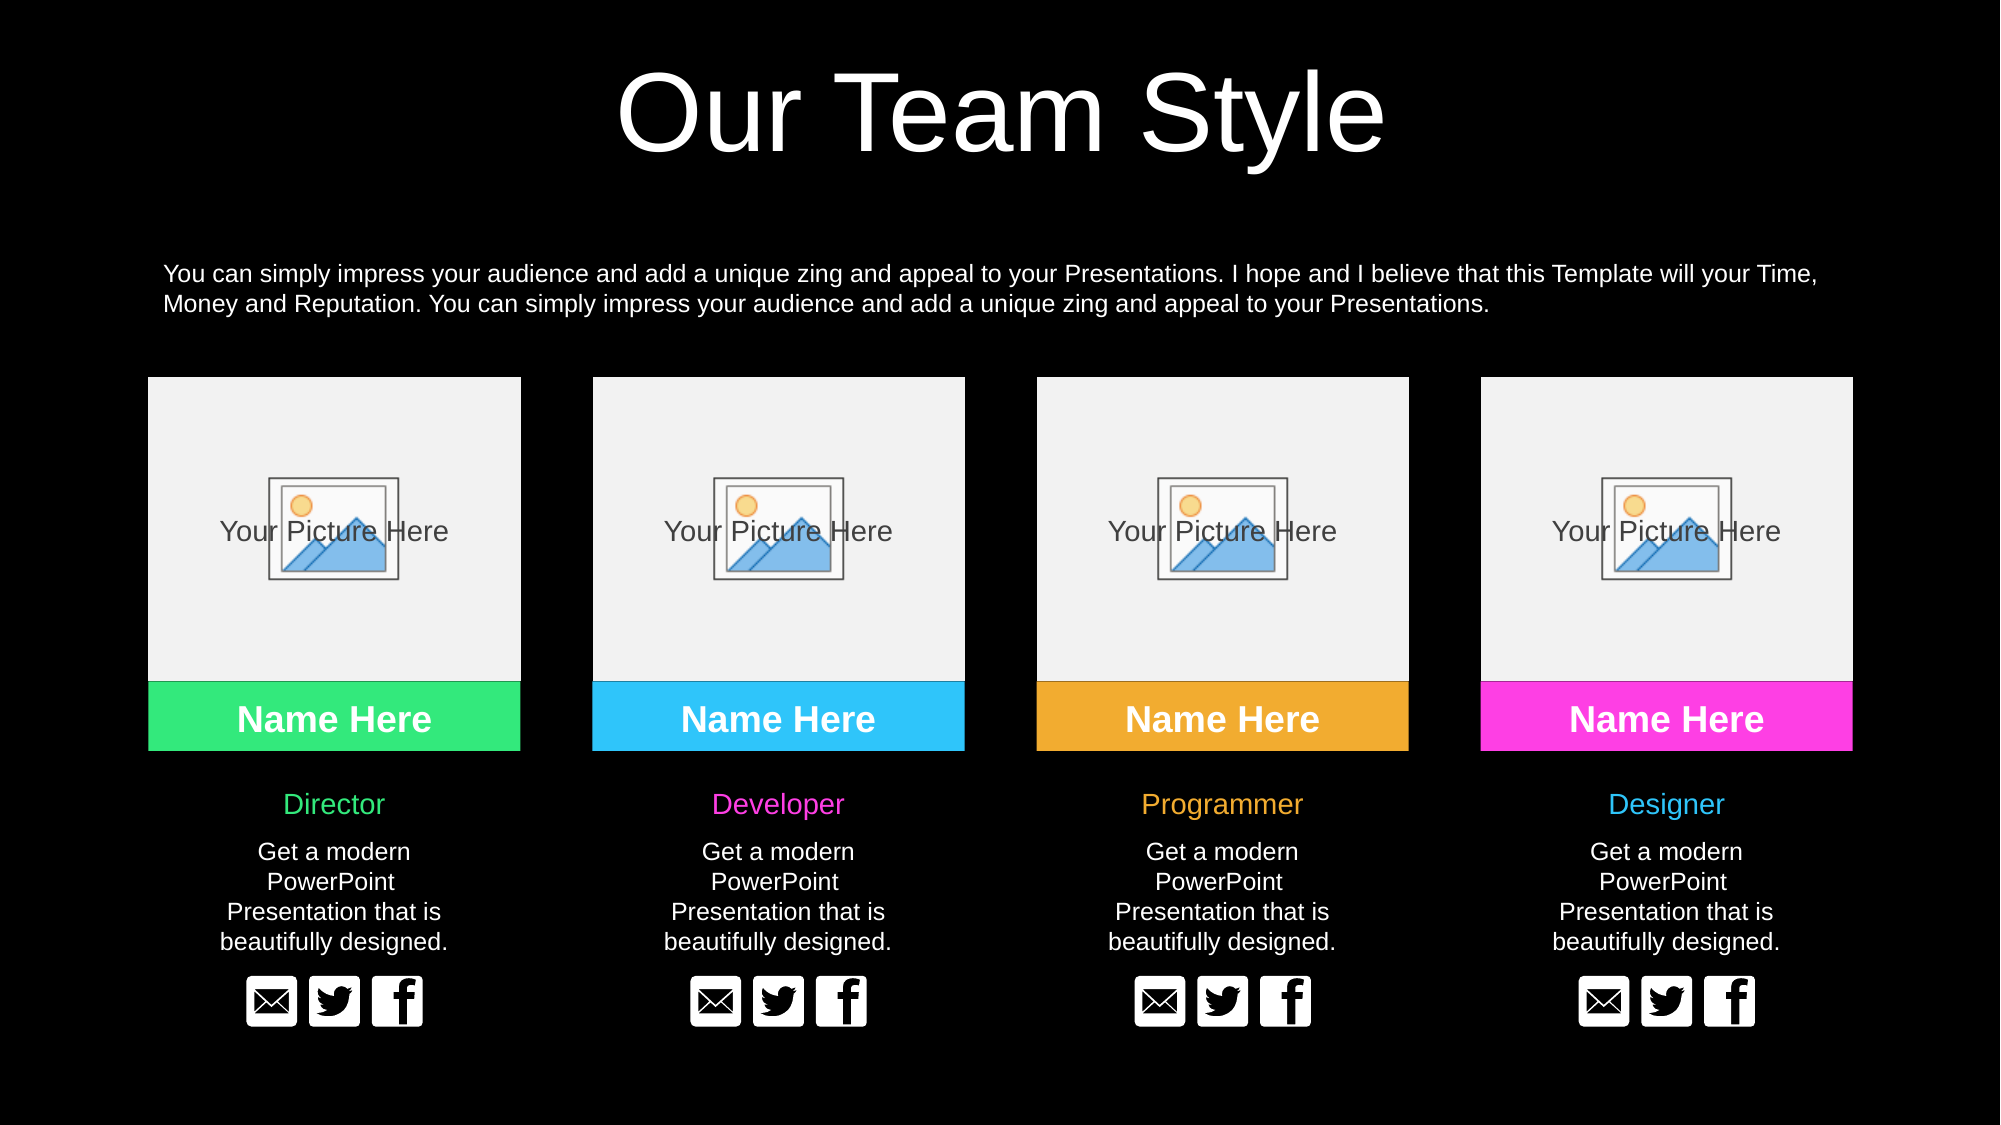

Our Team Style
You can simply impress your audience and add a unique zing and appeal to your Presentations. I hope and I believe that this Template will your Time, Money and Reputation. You can simply impress your audience and add a unique zing and appeal to your Presentations.

Name Here
Name Here
Name Here
Name Here
Director
Developer
Programmer
Designer
Get a modern PowerPoint  Presentation that is beautifully designed.
Get a modern PowerPoint  Presentation that is beautifully designed.
Get a modern PowerPoint  Presentation that is beautifully designed.
Get a modern PowerPoint  Presentation that is beautifully designed.